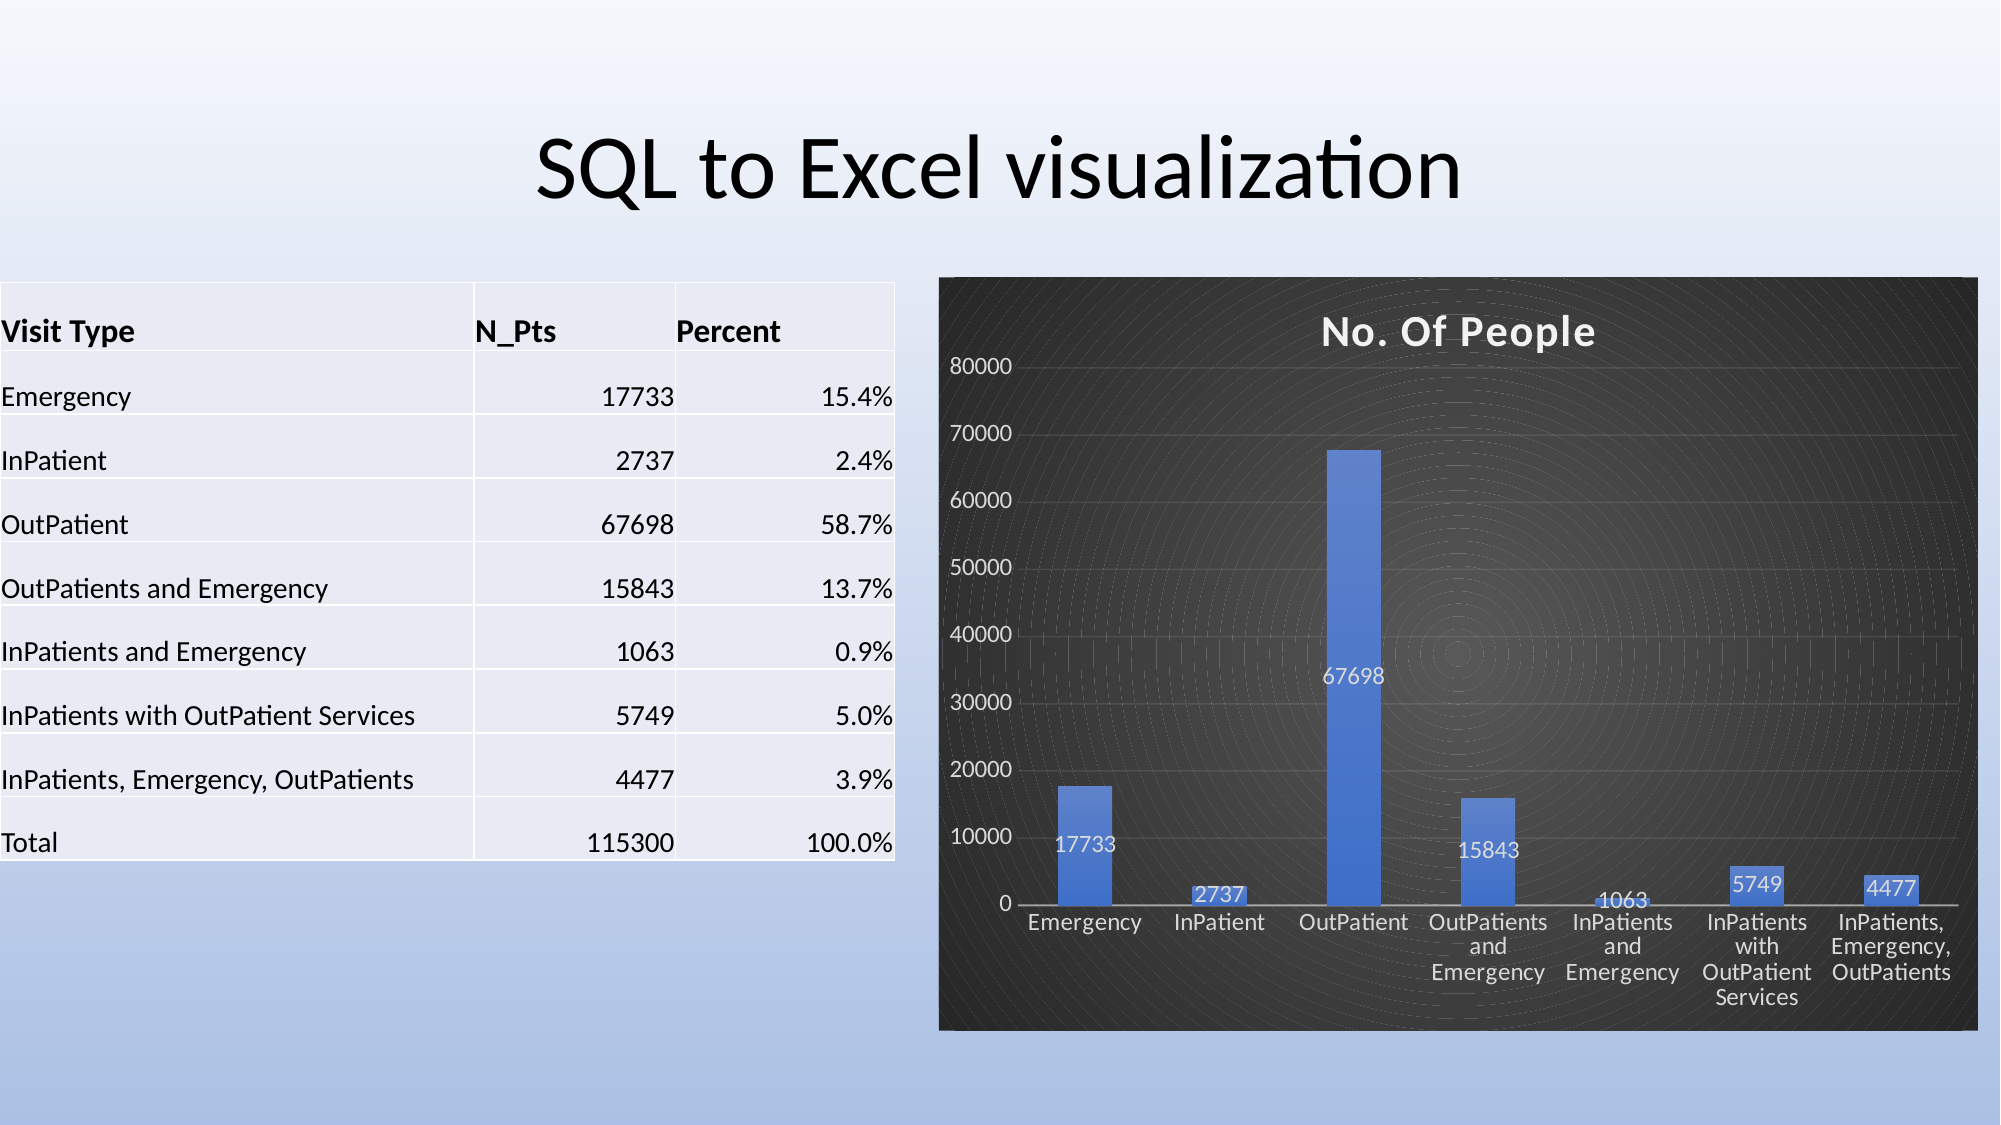

# SQL to Excel visualization

### Chart: No. Of People

| Category |  |
|---|---|
| Emergency | 17733.0 |
| InPatient | 2737.0 |
| OutPatient | 67698.0 |
| OutPatients and Emergency | 15843.0 |
| InPatients and Emergency | 1063.0 |
| InPatients with OutPatient Services | 5749.0 |
| InPatients, Emergency, OutPatients | 4477.0 |
| Visit Type | N\_Pts | Percent |
| --- | --- | --- |
| Emergency | 17733 | 15.4% |
| InPatient | 2737 | 2.4% |
| OutPatient | 67698 | 58.7% |
| OutPatients and Emergency | 15843 | 13.7% |
| InPatients and Emergency | 1063 | 0.9% |
| InPatients with OutPatient Services | 5749 | 5.0% |
| InPatients, Emergency, OutPatients | 4477 | 3.9% |
| Total | 115300 | 100.0% |